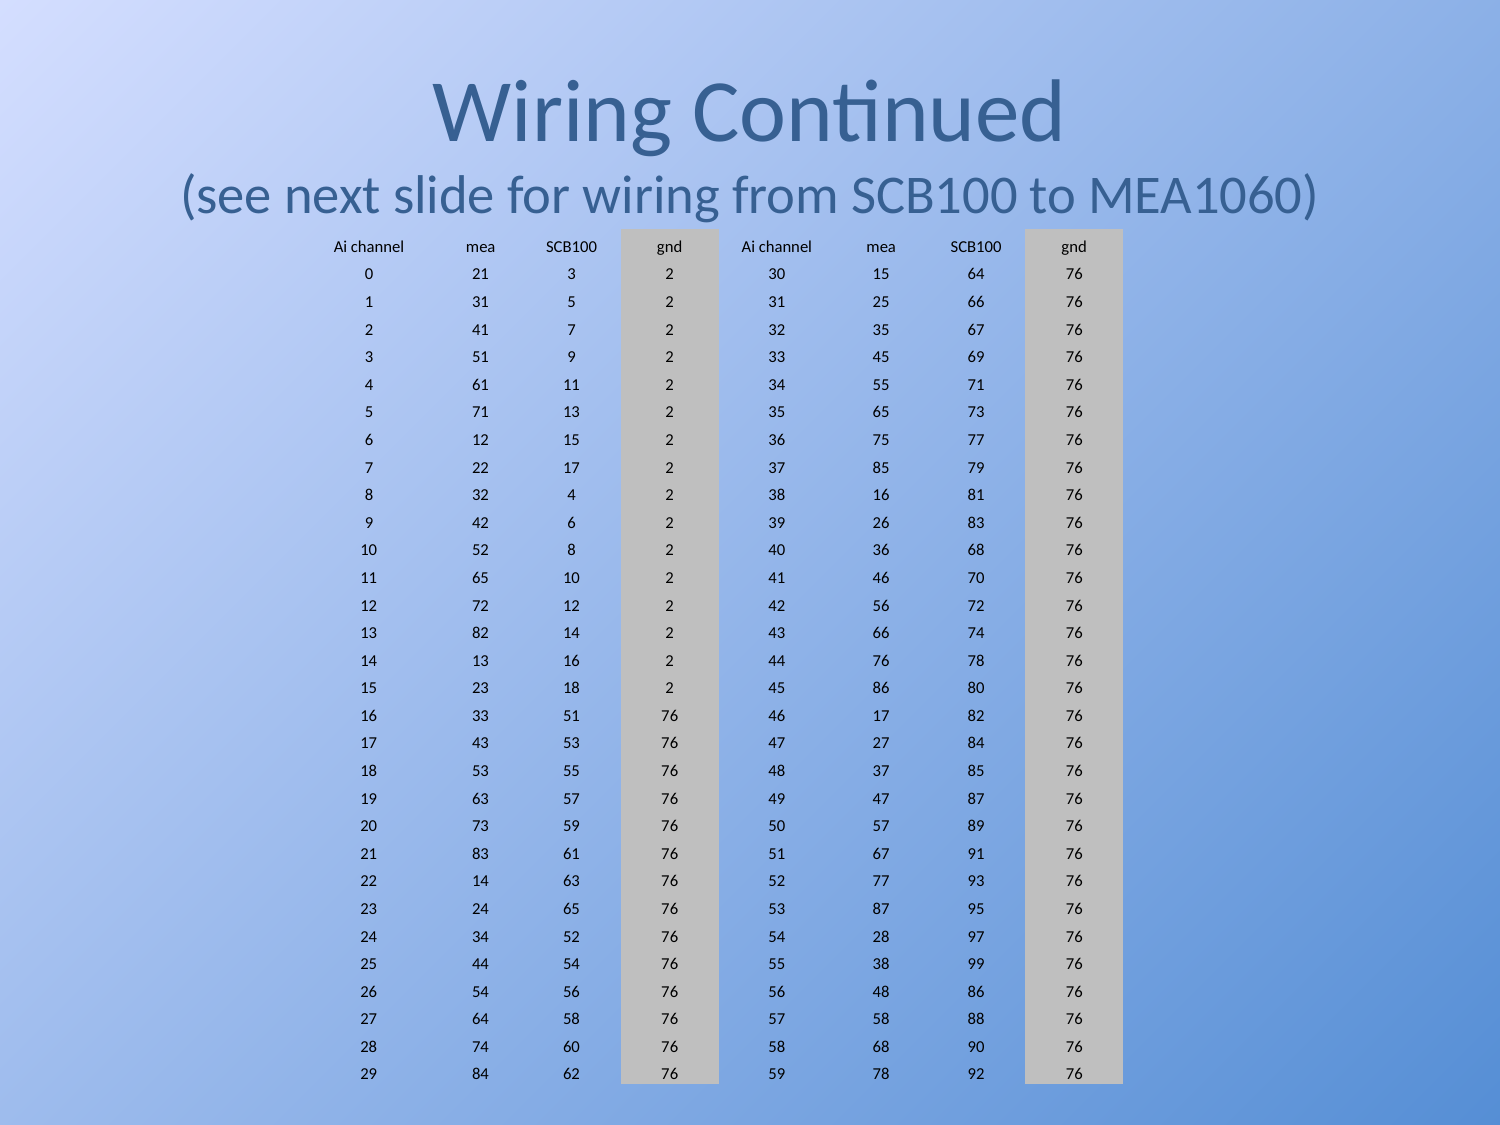

# Wiring Continued (see next slide for wiring from SCB100 to MEA1060)
| Ai channel | mea | SCB100 | gnd | Ai channel | mea | SCB100 | gnd |
| --- | --- | --- | --- | --- | --- | --- | --- |
| 0 | 21 | 3 | 2 | 30 | 15 | 64 | 76 |
| 1 | 31 | 5 | 2 | 31 | 25 | 66 | 76 |
| 2 | 41 | 7 | 2 | 32 | 35 | 67 | 76 |
| 3 | 51 | 9 | 2 | 33 | 45 | 69 | 76 |
| 4 | 61 | 11 | 2 | 34 | 55 | 71 | 76 |
| 5 | 71 | 13 | 2 | 35 | 65 | 73 | 76 |
| 6 | 12 | 15 | 2 | 36 | 75 | 77 | 76 |
| 7 | 22 | 17 | 2 | 37 | 85 | 79 | 76 |
| 8 | 32 | 4 | 2 | 38 | 16 | 81 | 76 |
| 9 | 42 | 6 | 2 | 39 | 26 | 83 | 76 |
| 10 | 52 | 8 | 2 | 40 | 36 | 68 | 76 |
| 11 | 65 | 10 | 2 | 41 | 46 | 70 | 76 |
| 12 | 72 | 12 | 2 | 42 | 56 | 72 | 76 |
| 13 | 82 | 14 | 2 | 43 | 66 | 74 | 76 |
| 14 | 13 | 16 | 2 | 44 | 76 | 78 | 76 |
| 15 | 23 | 18 | 2 | 45 | 86 | 80 | 76 |
| 16 | 33 | 51 | 76 | 46 | 17 | 82 | 76 |
| 17 | 43 | 53 | 76 | 47 | 27 | 84 | 76 |
| 18 | 53 | 55 | 76 | 48 | 37 | 85 | 76 |
| 19 | 63 | 57 | 76 | 49 | 47 | 87 | 76 |
| 20 | 73 | 59 | 76 | 50 | 57 | 89 | 76 |
| 21 | 83 | 61 | 76 | 51 | 67 | 91 | 76 |
| 22 | 14 | 63 | 76 | 52 | 77 | 93 | 76 |
| 23 | 24 | 65 | 76 | 53 | 87 | 95 | 76 |
| 24 | 34 | 52 | 76 | 54 | 28 | 97 | 76 |
| 25 | 44 | 54 | 76 | 55 | 38 | 99 | 76 |
| 26 | 54 | 56 | 76 | 56 | 48 | 86 | 76 |
| 27 | 64 | 58 | 76 | 57 | 58 | 88 | 76 |
| 28 | 74 | 60 | 76 | 58 | 68 | 90 | 76 |
| 29 | 84 | 62 | 76 | 59 | 78 | 92 | 76 |